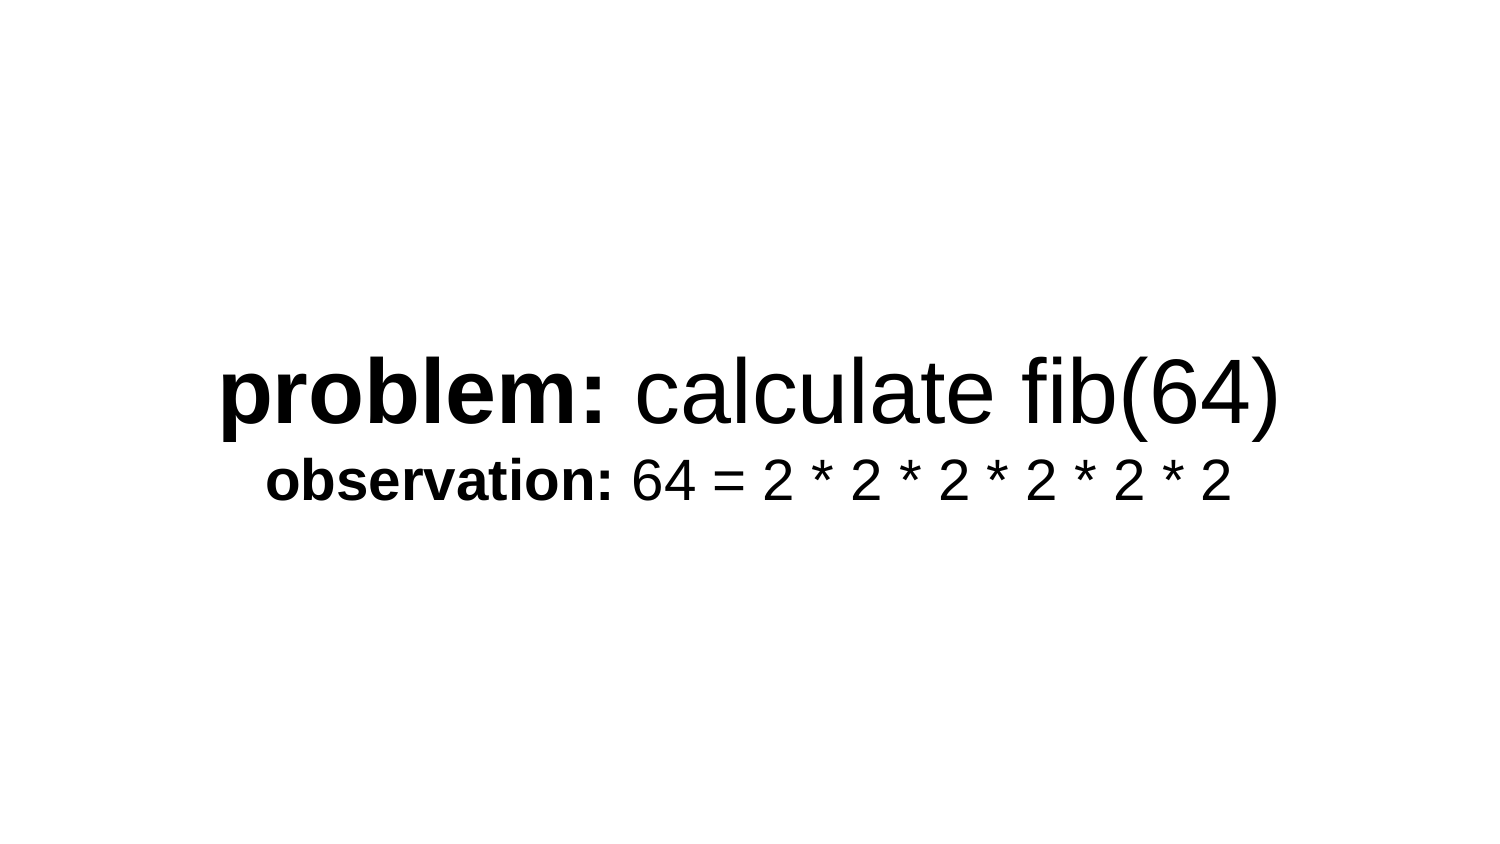

# problem: calculate fib(64) observation: 64 = 2 * 2 * 2 * 2 * 2 * 2